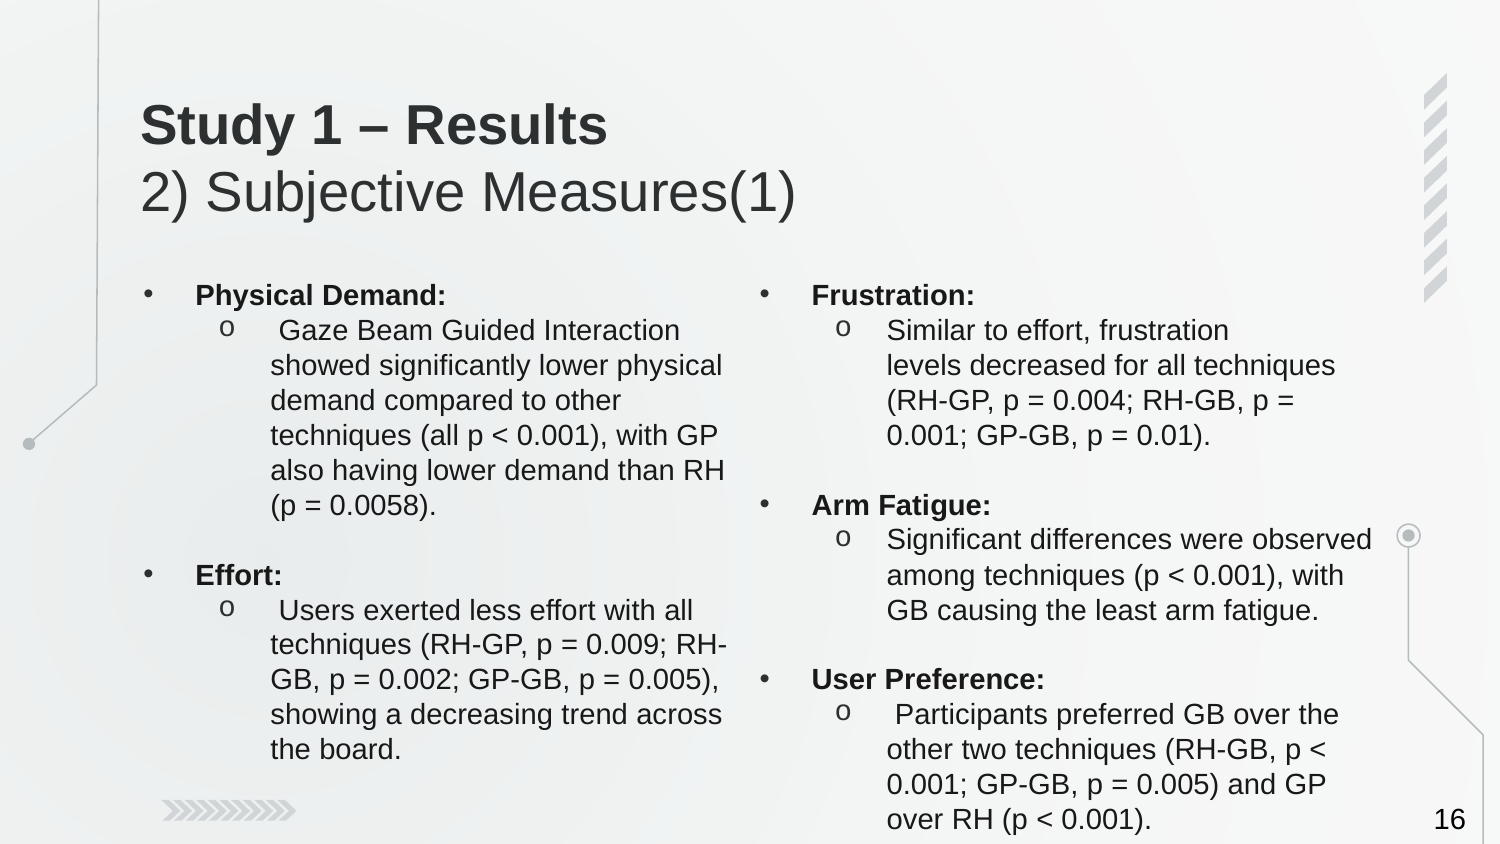

# Study 1 – Results 2) Subjective Measures(1)

Physical Demand:
 Gaze Beam Guided Interaction showed significantly lower physical demand compared to other techniques (all p < 0.001), with GP also having lower demand than RH (p = 0.0058).

Effort:
 Users exerted less effort with all techniques (RH-GP, p = 0.009; RH-GB, p = 0.002; GP-GB, p = 0.005), showing a decreasing trend across the board.

Frustration:
Similar to effort, frustration levels decreased for all techniques (RH-GP, p = 0.004; RH-GB, p = 0.001; GP-GB, p = 0.01).

Arm Fatigue:
Significant differences were observed among techniques (p < 0.001), with GB causing the least arm fatigue.

User Preference:
 Participants preferred GB over the other two techniques (RH-GB, p < 0.001; GP-GB, p = 0.005) and GP over RH (p < 0.001).

16